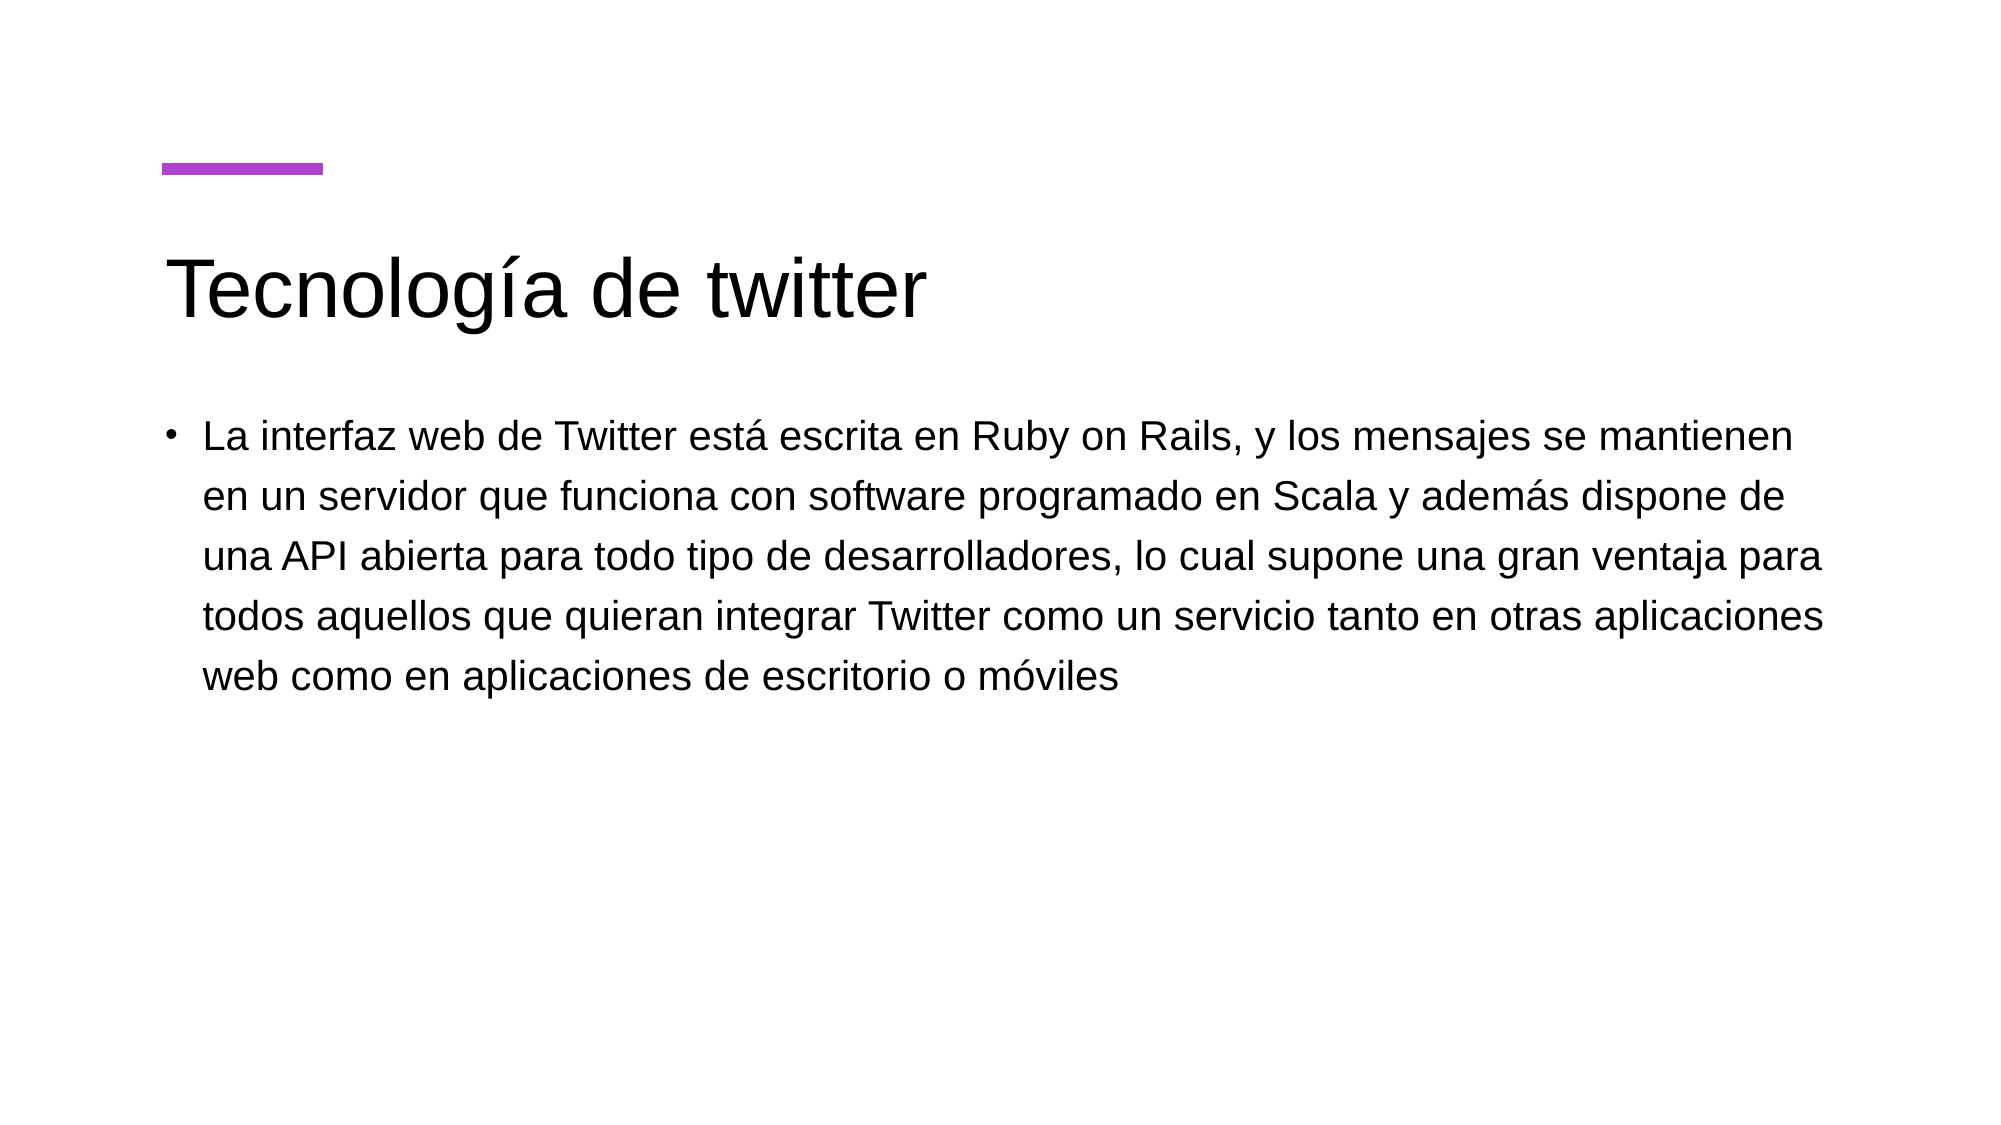

# Tecnología de twitter
La interfaz web de Twitter está escrita en Ruby on Rails, y los mensajes se mantienen en un servidor que funciona con software programado en Scala y además dispone de una API abierta para todo tipo de desarrolladores, lo cual supone una gran ventaja para todos aquellos que quieran integrar Twitter como un servicio tanto en otras aplicaciones web como en aplicaciones de escritorio o móviles